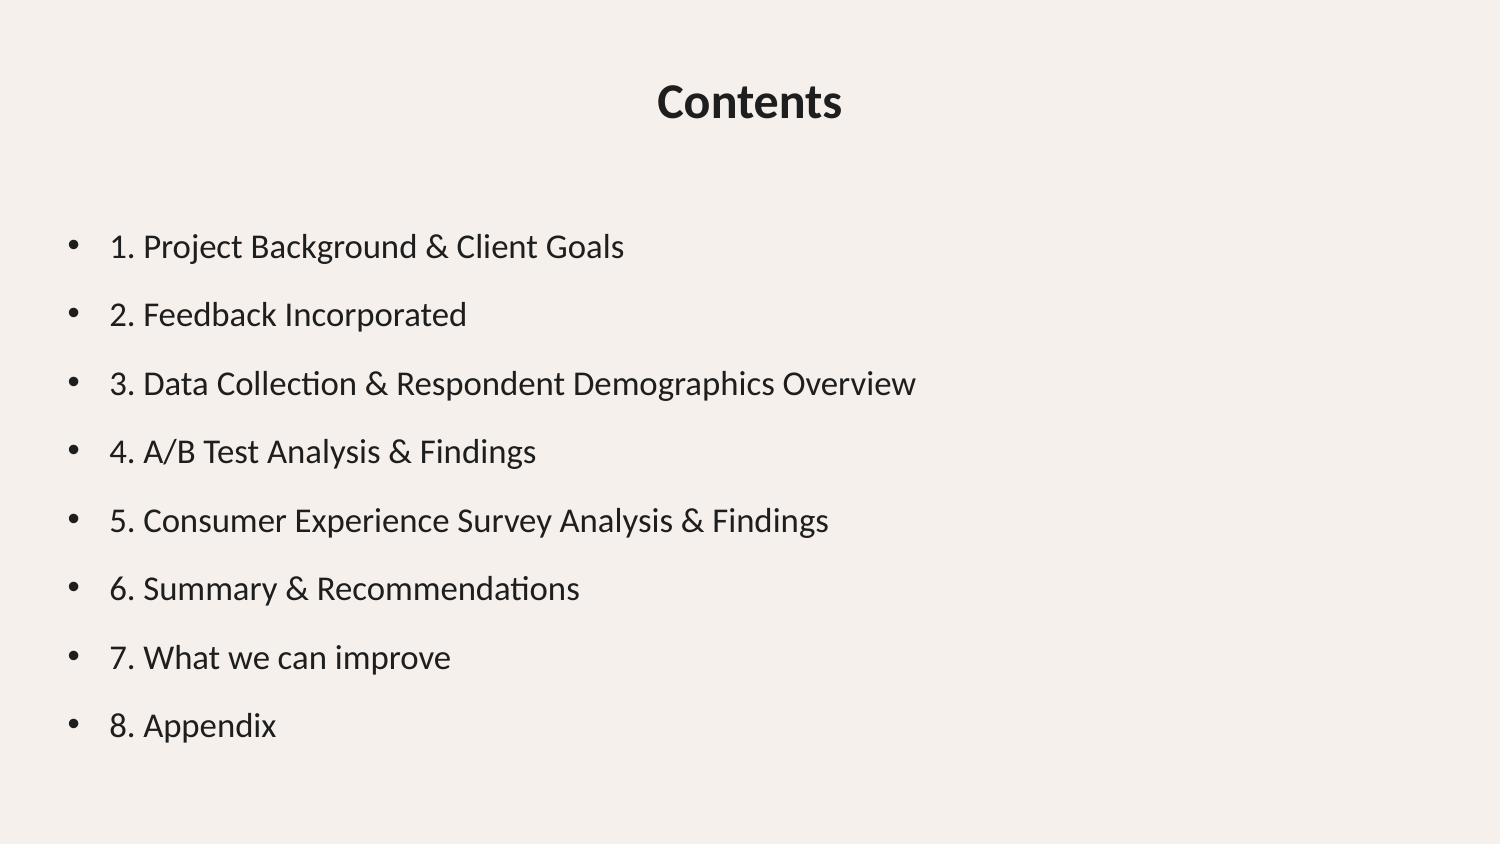

# Contents
1. Project Background & Client Goals
2. Feedback Incorporated
3. Data Collection & Respondent Demographics Overview
4. A/B Test Analysis & Findings
5. Consumer Experience Survey Analysis & Findings
6. Summary & Recommendations
7. What we can improve
8. Appendix